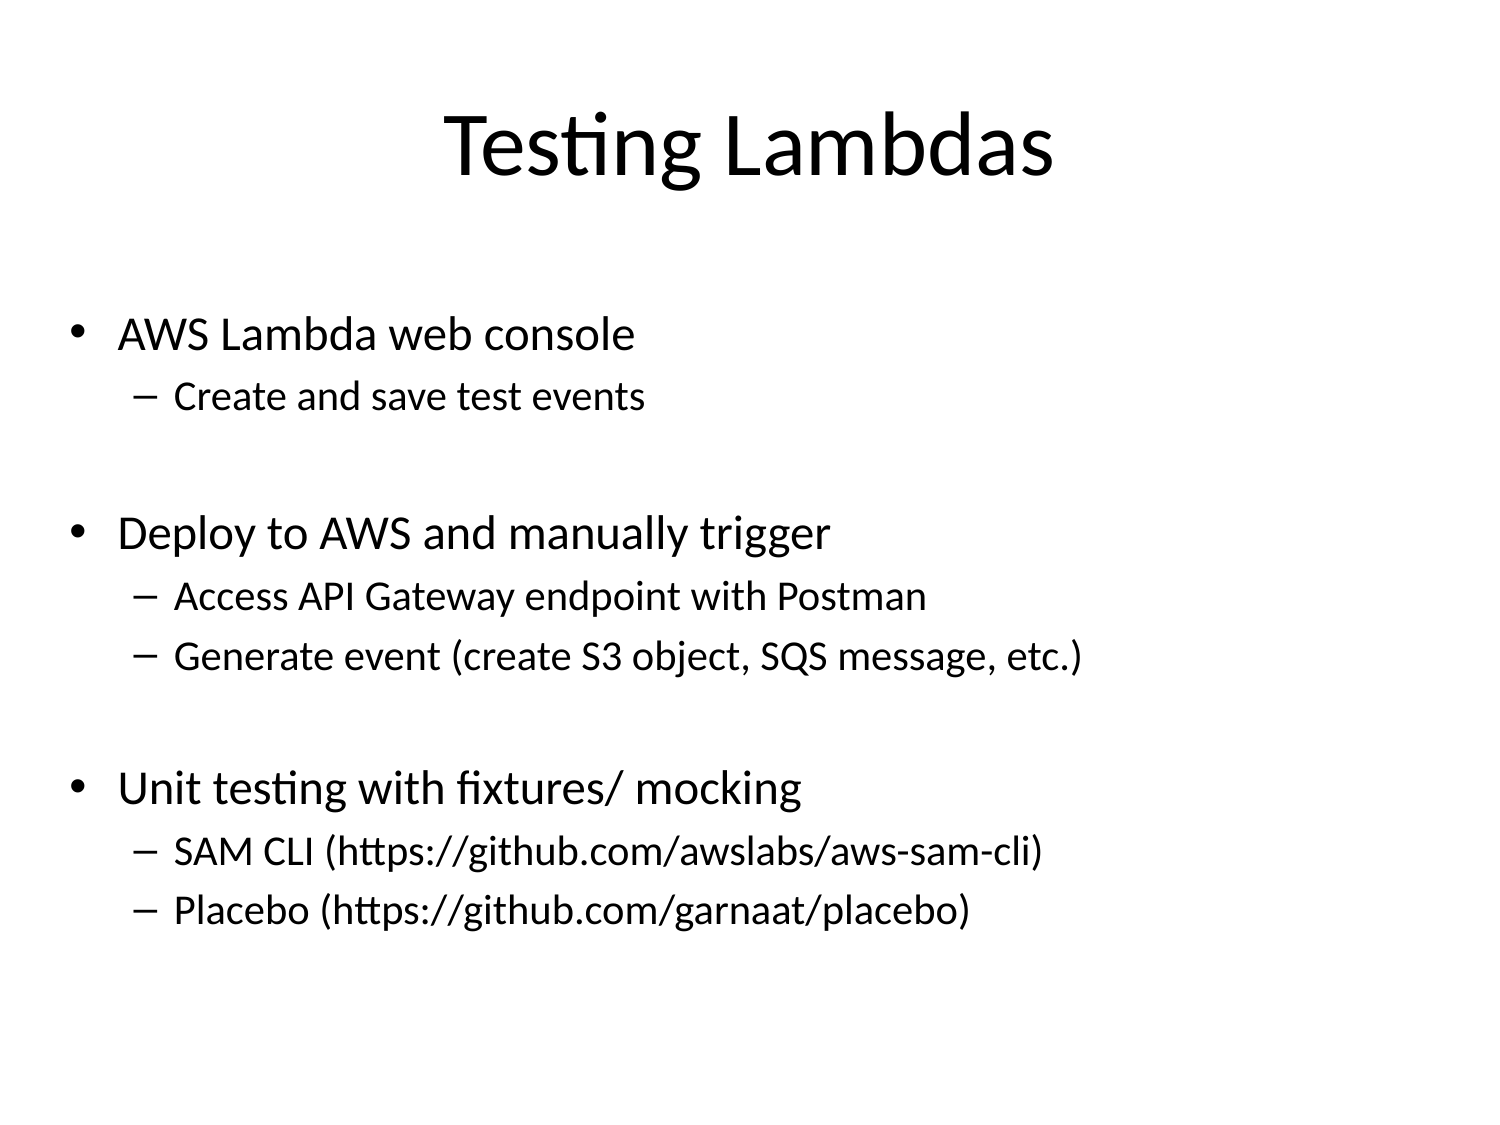

# Testing Lambdas
AWS Lambda web console
Create and save test events

Deploy to AWS and manually trigger
Access API Gateway endpoint with Postman
Generate event (create S3 object, SQS message, etc.)

Unit testing with fixtures/ mocking
SAM CLI (https://github.com/awslabs/aws-sam-cli)
Placebo (https://github.com/garnaat/placebo)